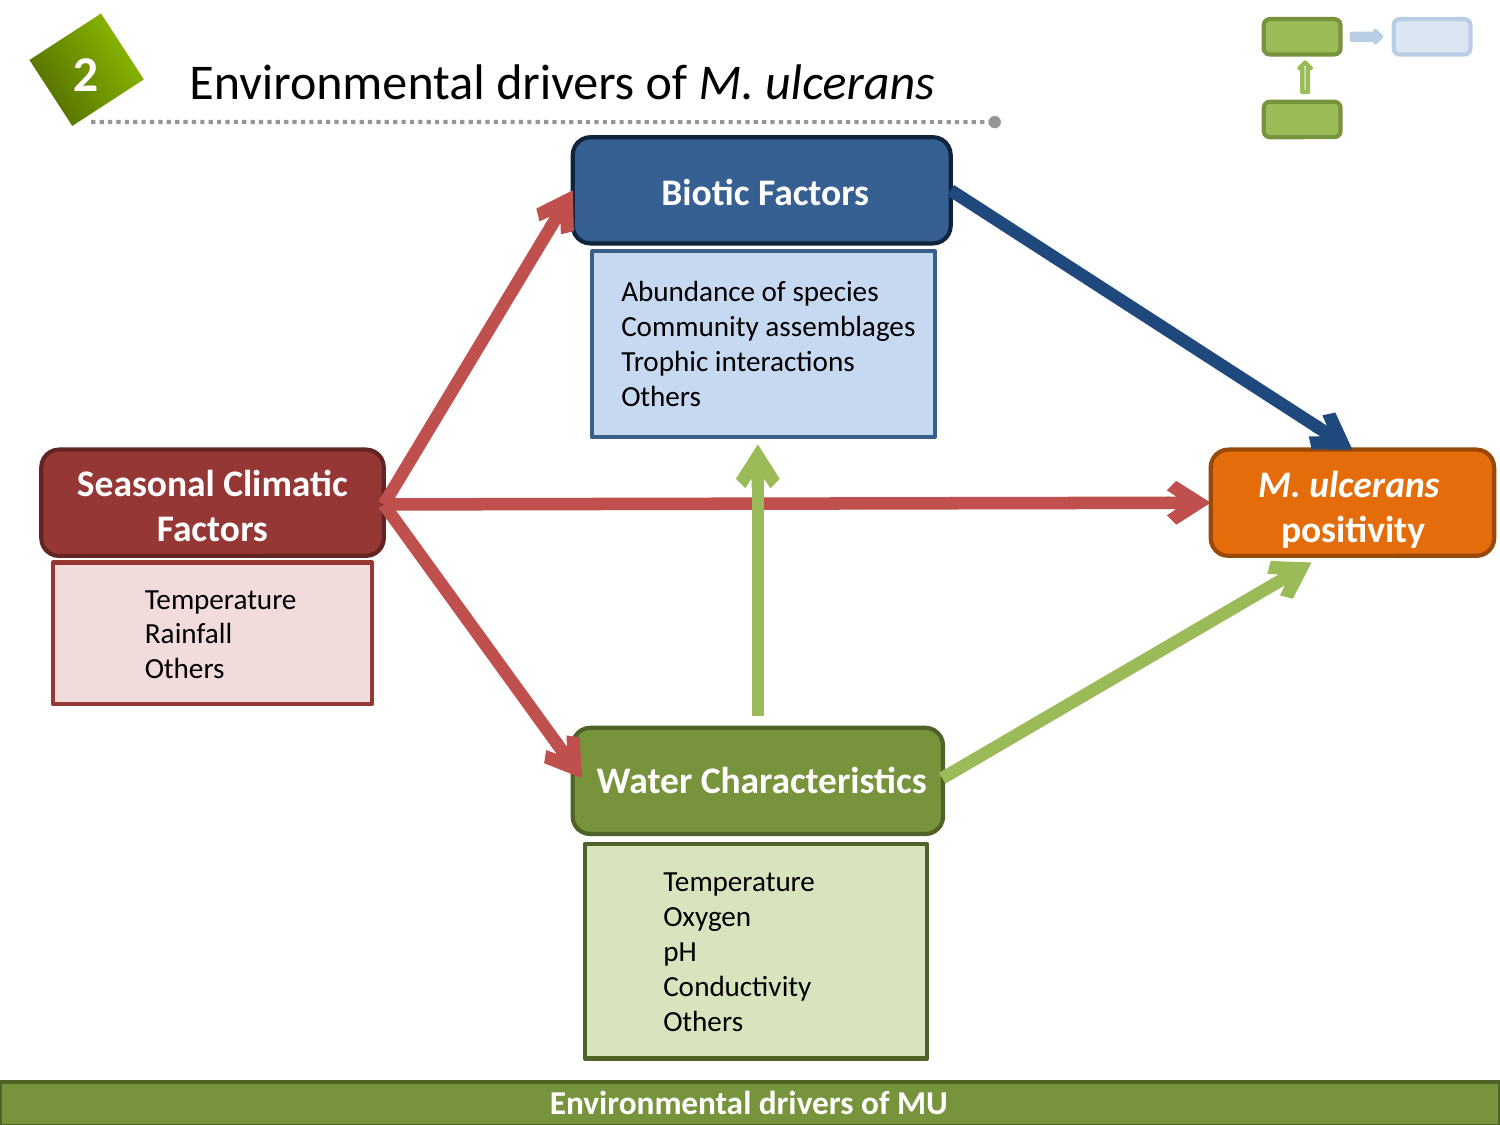

2
3
Environmental drivers of M. ulcerans

Biotic Factors

Abundance of species
Community assemblages
Trophic interactions
Others

Seasonal Climatic Factors

M. ulcerans
positivity

Temperature
Rainfall
Others

Water Characteristics

Temperature
Oxygen
pH
Conductivity
Others
Environmental drivers of MU